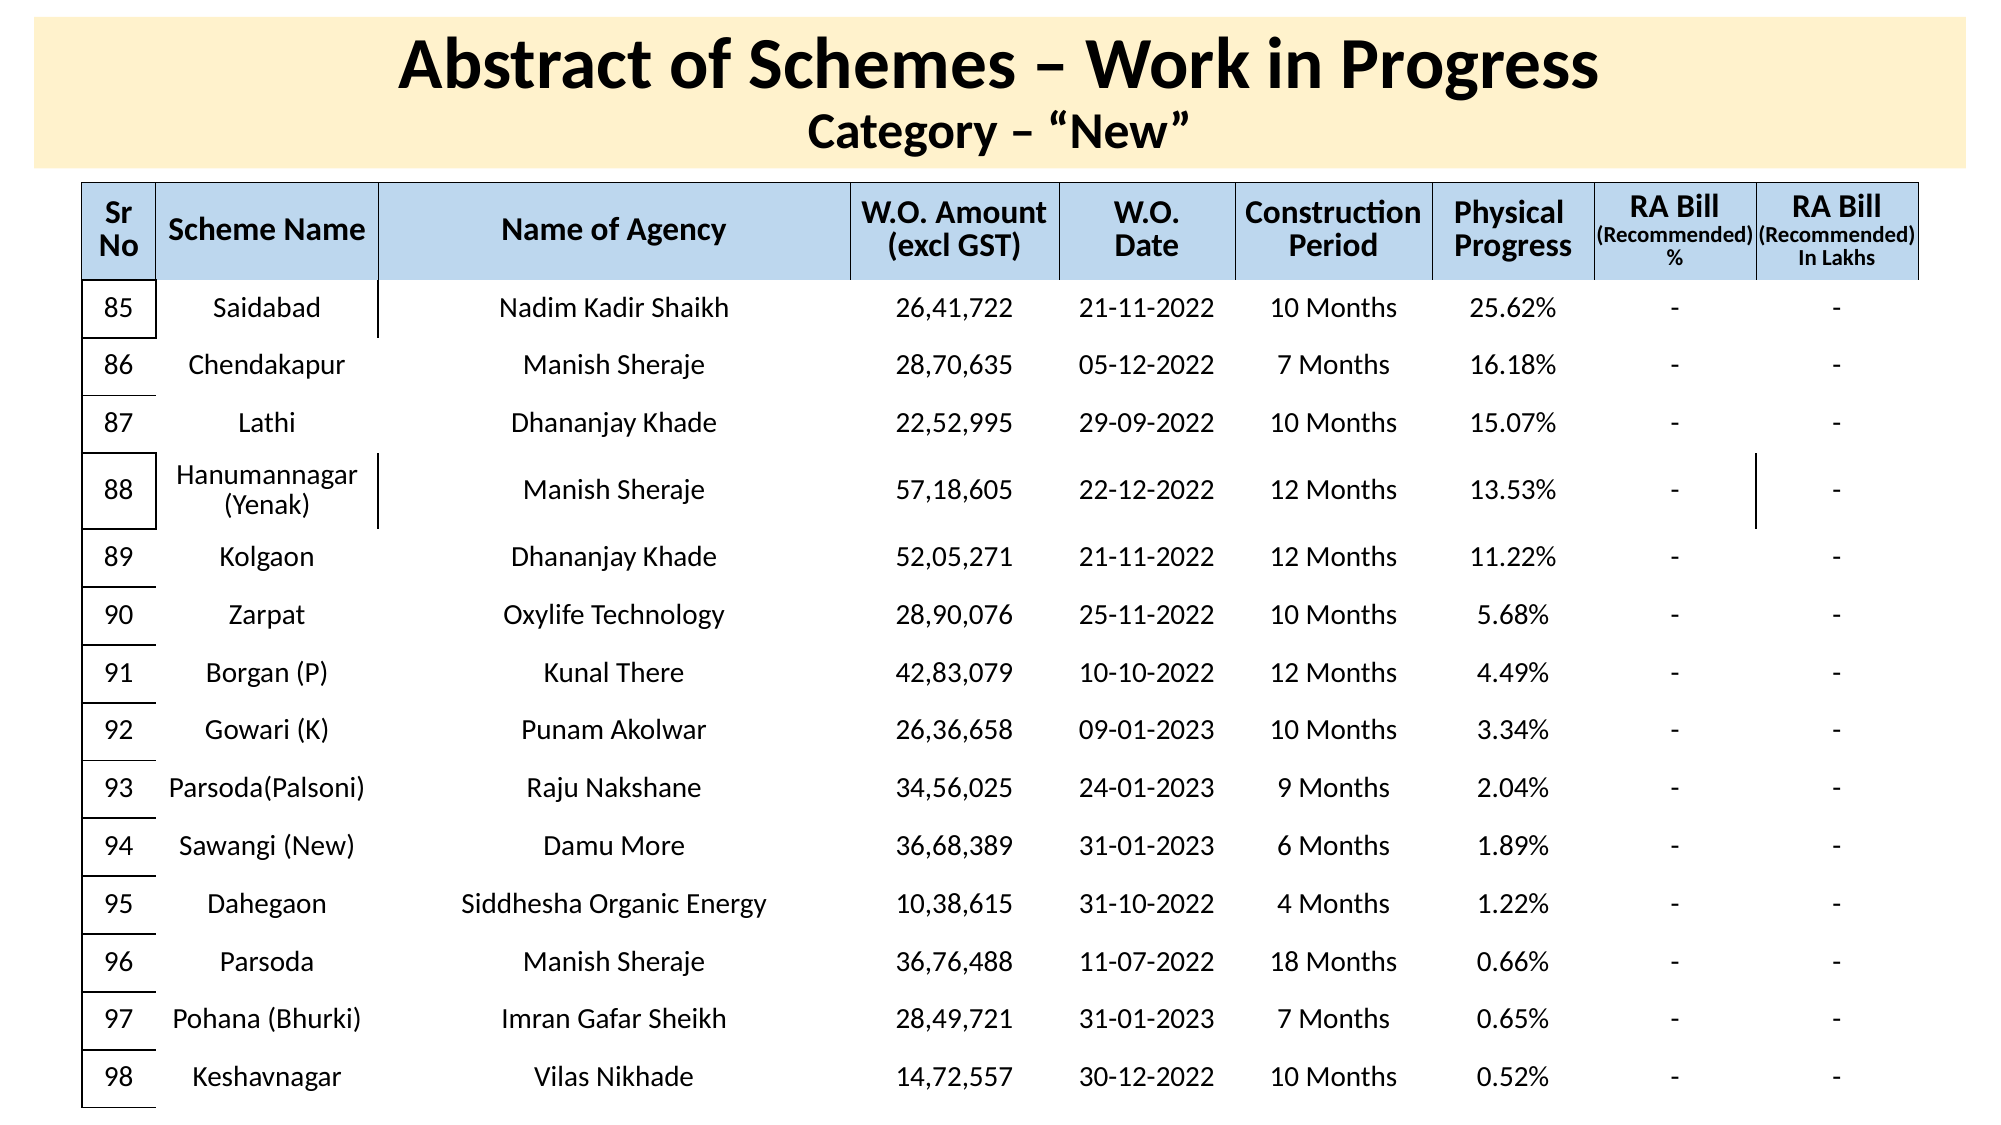

# Abstract of Schemes – Work in Progress Category – “New”
| Sr No | Scheme Name | Name of Agency | W.O. Amount (excl GST) | W.O. Date | Construction Period | Physical Progress | RA Bill (Recommended) % | RA Bill (Recommended) In Lakhs |
| --- | --- | --- | --- | --- | --- | --- | --- | --- |
| 85 | Saidabad | Nadim Kadir Shaikh | 26,41,722 | 21-11-2022 | 10 Months | 25.62% | - | - |
| --- | --- | --- | --- | --- | --- | --- | --- | --- |
| 86 | Chendakapur | Manish Sheraje | 28,70,635 | 05-12-2022 | 7 Months | 16.18% | - | - |
| 87 | Lathi | Dhananjay Khade | 22,52,995 | 29-09-2022 | 10 Months | 15.07% | - | - |
| 88 | Hanumannagar (Yenak) | Manish Sheraje | 57,18,605 | 22-12-2022 | 12 Months | 13.53% | - | - |
| 89 | Kolgaon | Dhananjay Khade | 52,05,271 | 21-11-2022 | 12 Months | 11.22% | - | - |
| 90 | Zarpat | Oxylife Technology | 28,90,076 | 25-11-2022 | 10 Months | 5.68% | - | - |
| 91 | Borgan (P) | Kunal There | 42,83,079 | 10-10-2022 | 12 Months | 4.49% | - | - |
| 92 | Gowari (K) | Punam Akolwar | 26,36,658 | 09-01-2023 | 10 Months | 3.34% | - | - |
| 93 | Parsoda(Palsoni) | Raju Nakshane | 34,56,025 | 24-01-2023 | 9 Months | 2.04% | - | - |
| 94 | Sawangi (New) | Damu More | 36,68,389 | 31-01-2023 | 6 Months | 1.89% | - | - |
| 95 | Dahegaon | Siddhesha Organic Energy | 10,38,615 | 31-10-2022 | 4 Months | 1.22% | - | - |
| 96 | Parsoda | Manish Sheraje | 36,76,488 | 11-07-2022 | 18 Months | 0.66% | - | - |
| 97 | Pohana (Bhurki) | Imran Gafar Sheikh | 28,49,721 | 31-01-2023 | 7 Months | 0.65% | - | - |
| 98 | Keshavnagar | Vilas Nikhade | 14,72,557 | 30-12-2022 | 10 Months | 0.52% | - | - |